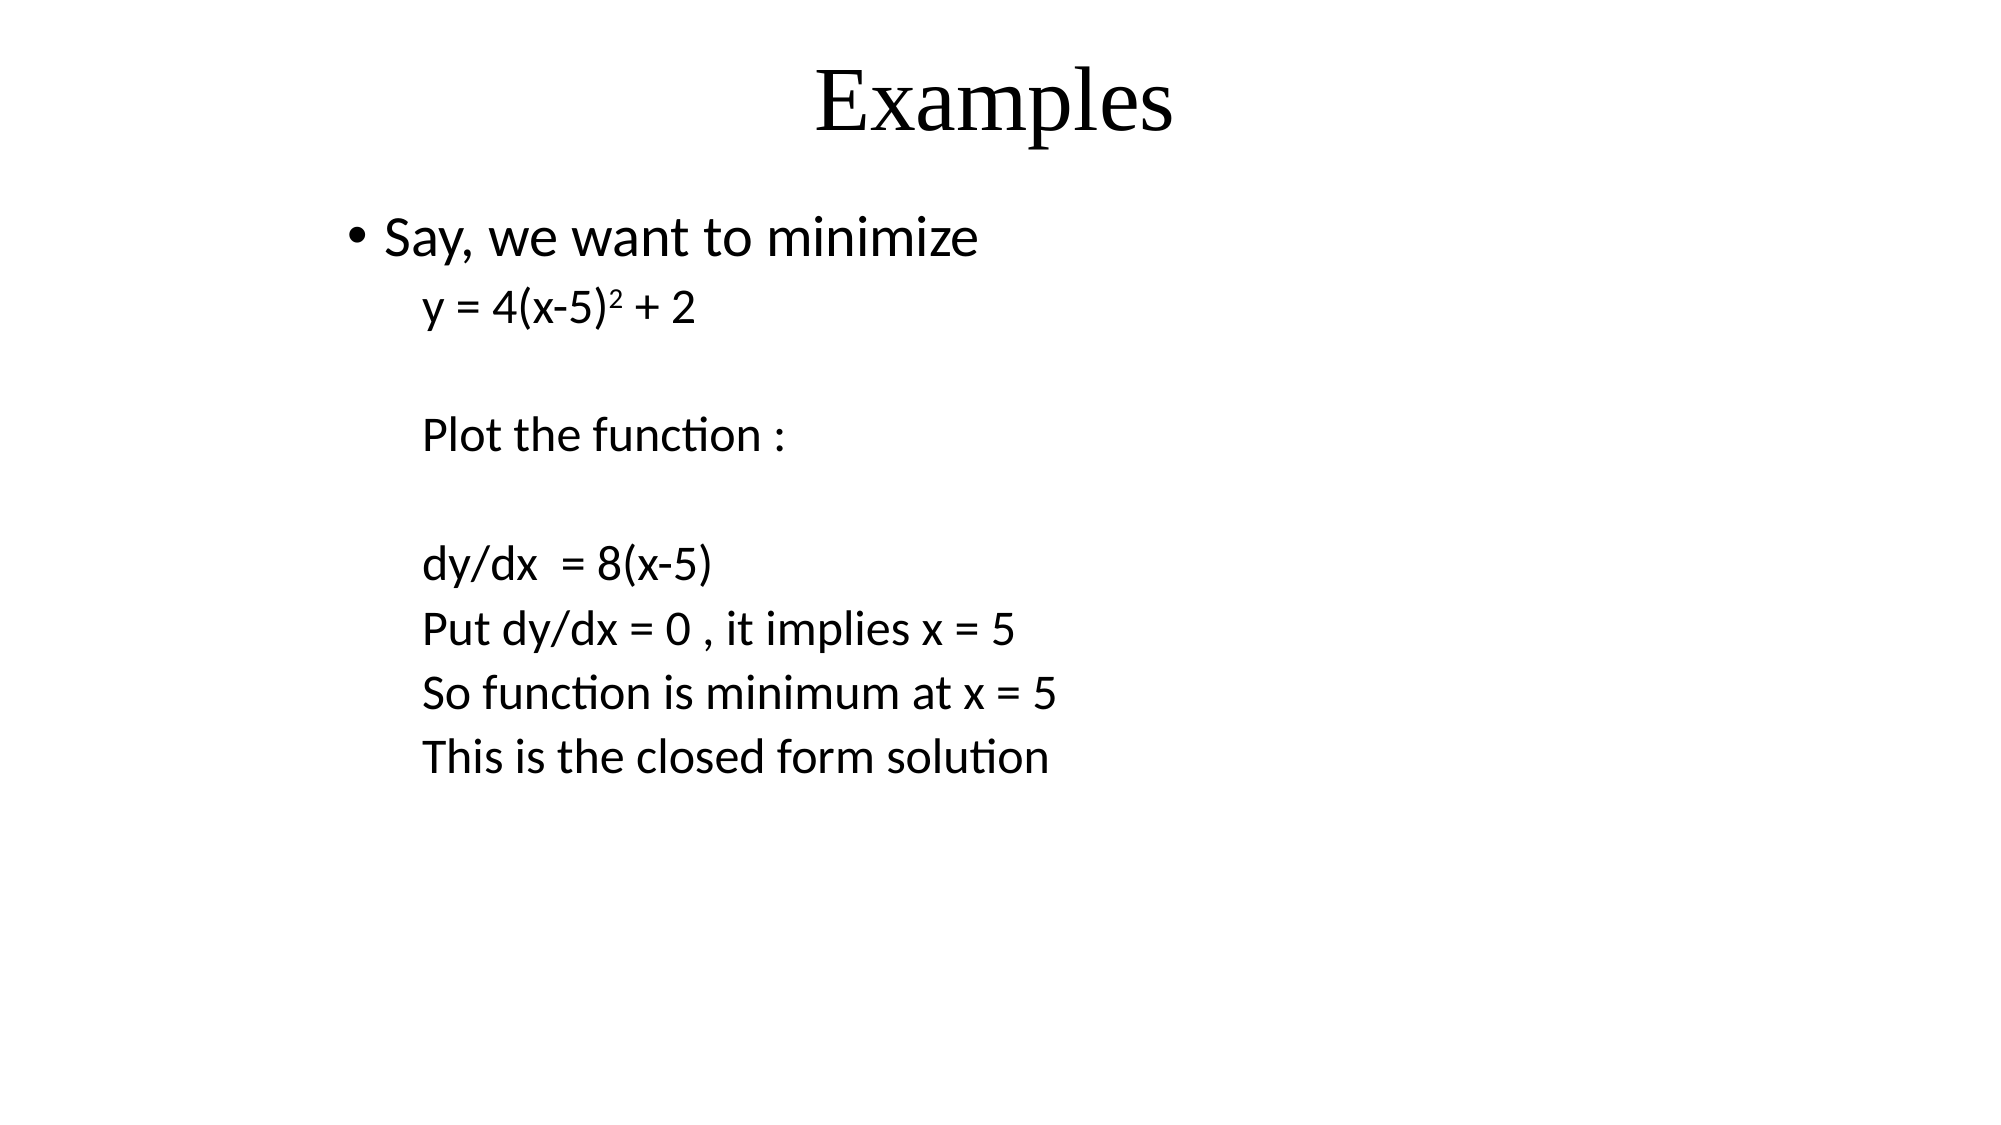

Examples
Say, we want to minimize
y = 4(x-5)2 + 2

Plot the function :

dy/dx  = 8(x-5)
Put dy/dx = 0 , it implies x = 5
So function is minimum at x = 5
This is the closed form solution